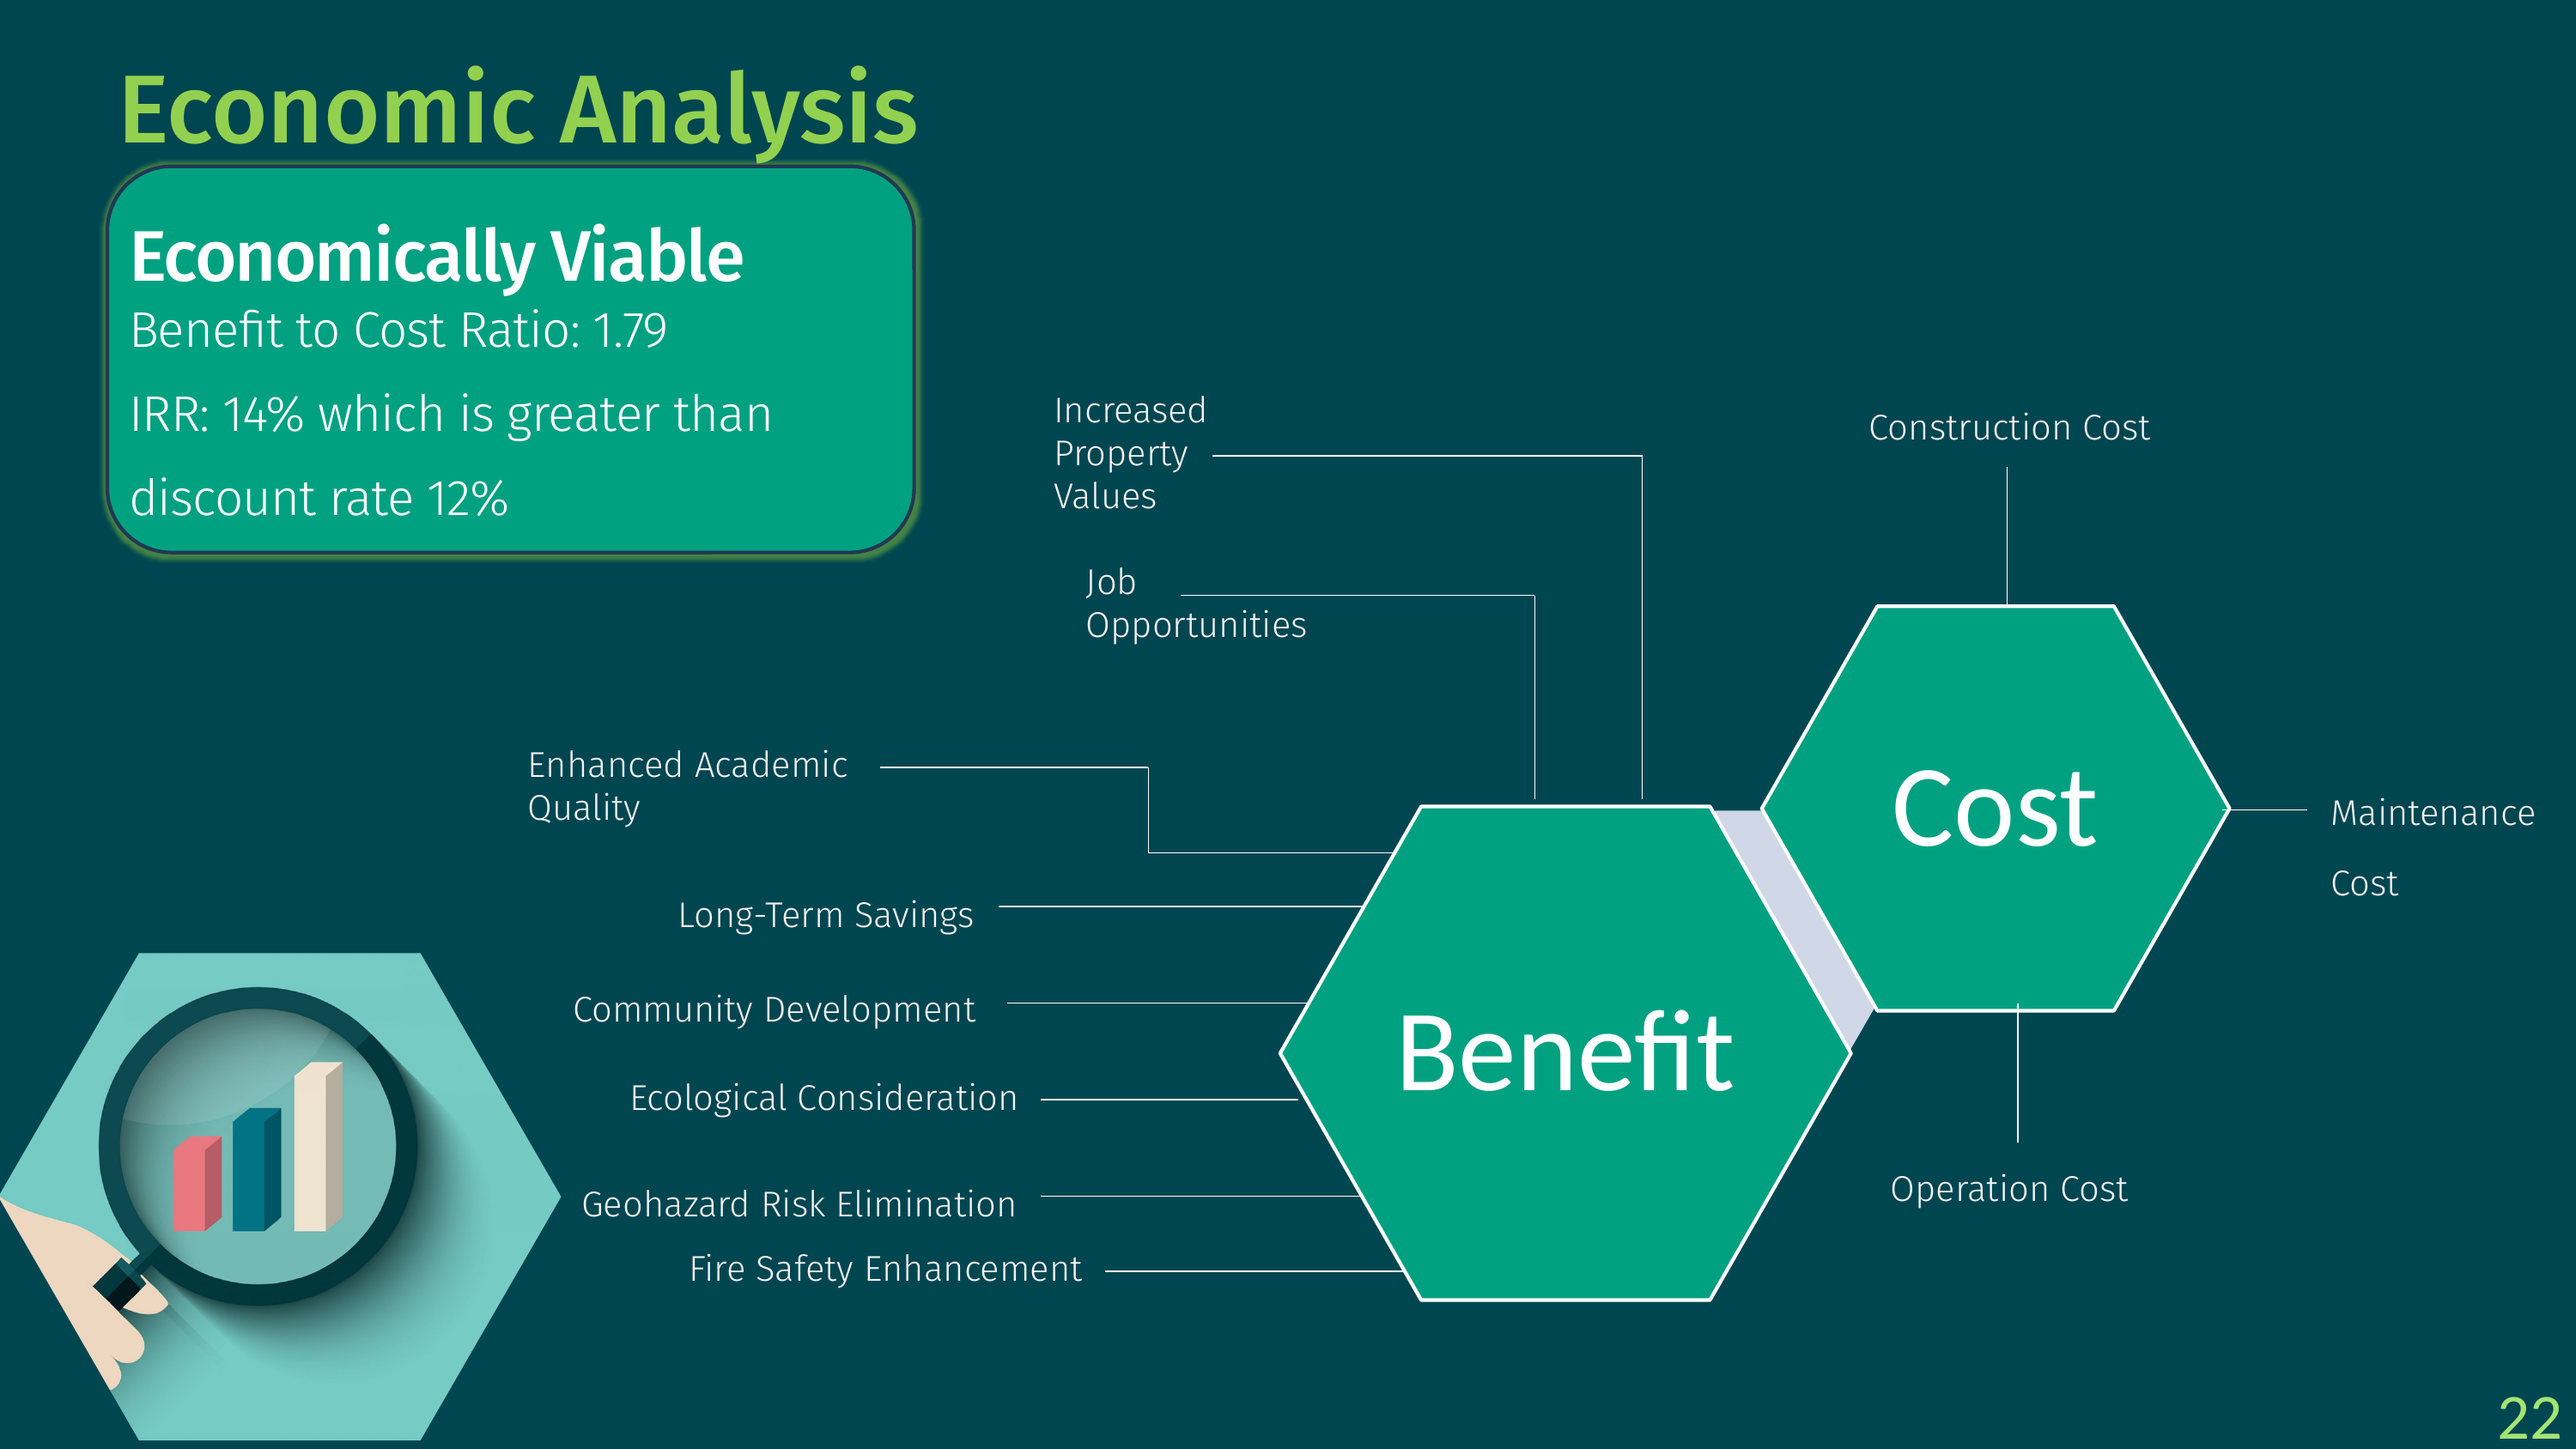

Economic Analysis

Economically Viable

Benefit to Cost Ratio: 1.79
IRR: 14% which is greater than discount rate 12%
Construction Cost
Increased
Property
Values
Job
Opportunities
Benefit
Cost
Enhanced Academic Quality
Maintenance
Cost
Long-Term Savings
Community Development

Ecological Consideration
Operation Cost
Geohazard Risk Elimination
Fire Safety Enhancement

22